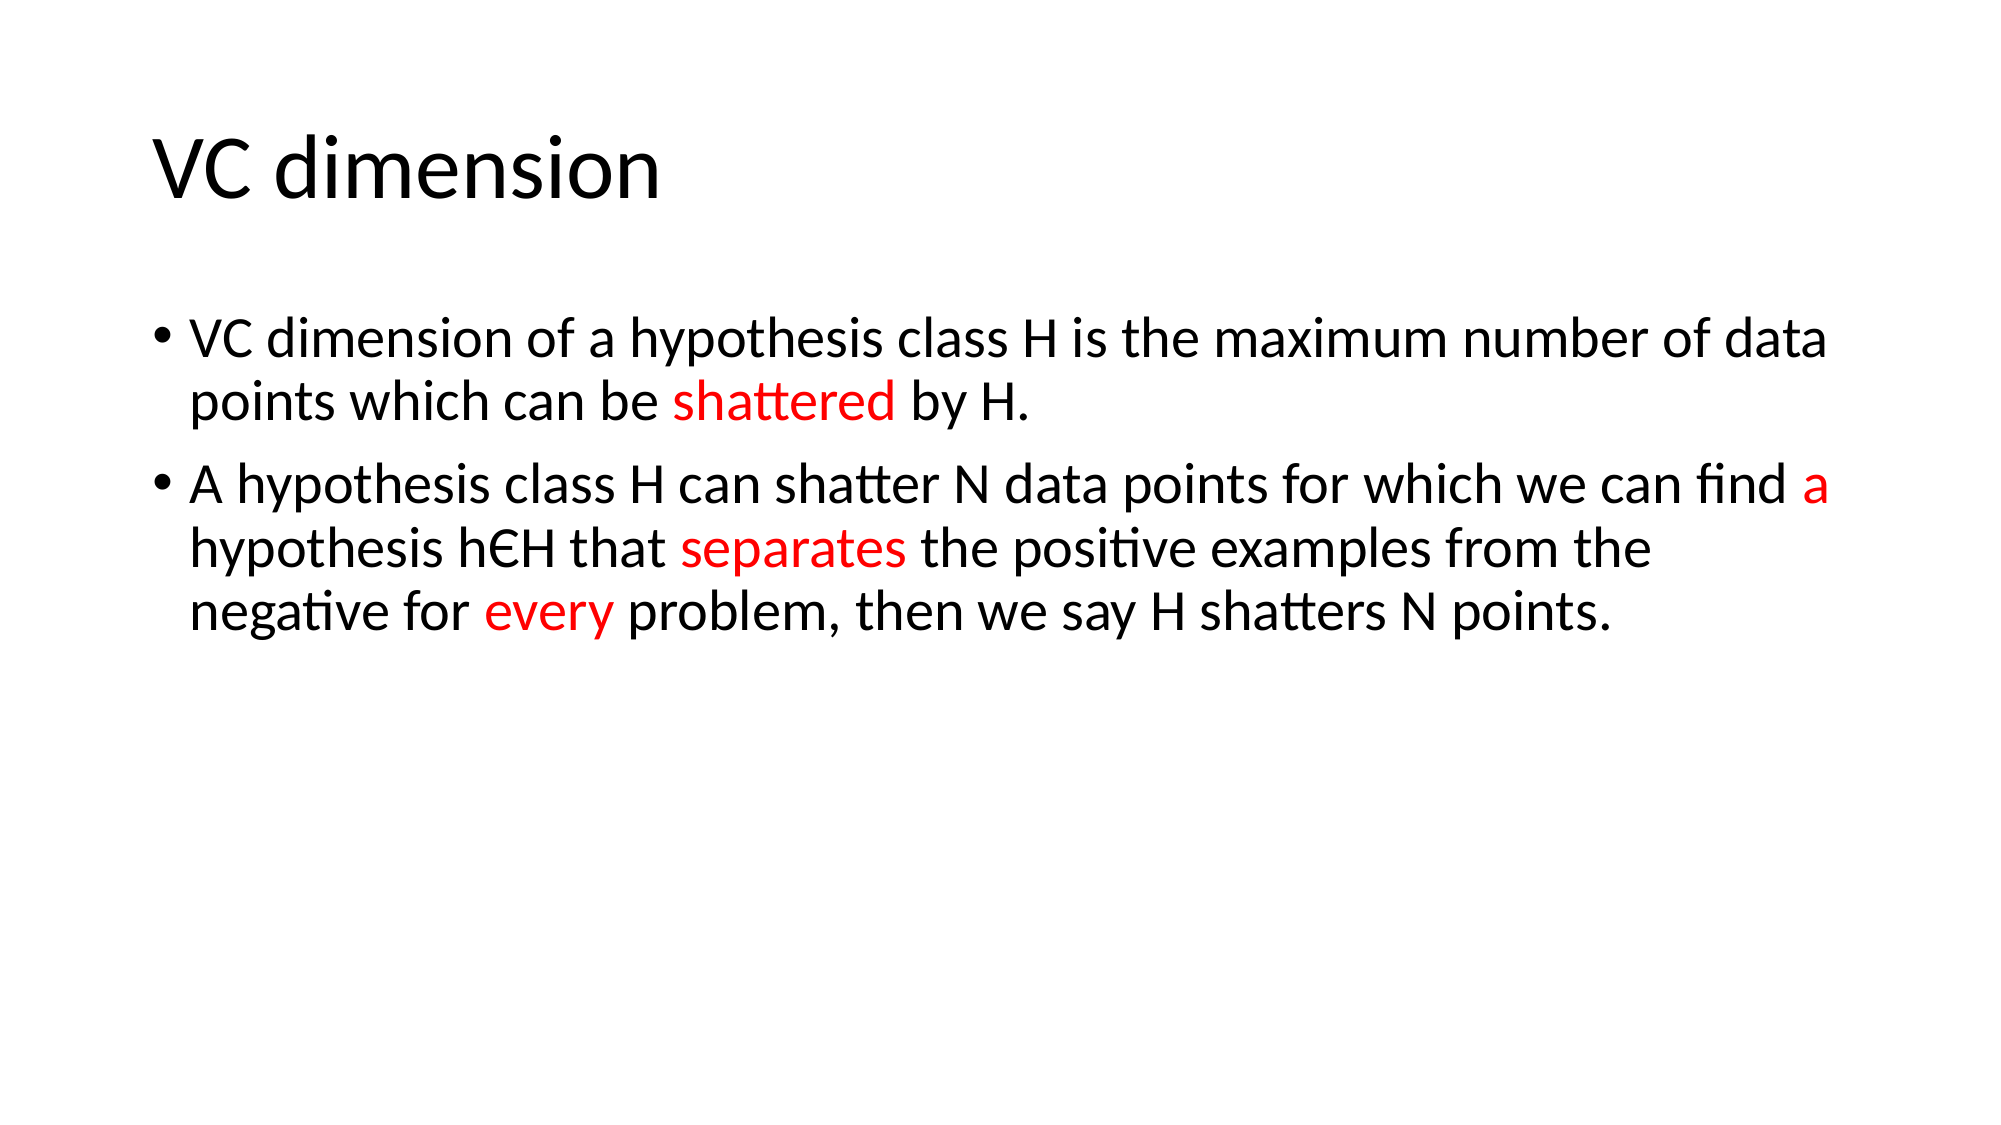

# VC dimension
VC dimension of a hypothesis class H is the maximum number of data points which can be shattered by H.
A hypothesis class H can shatter N data points for which we can find a hypothesis hЄH that separates the positive examples from the negative for every problem, then we say H shatters N points.